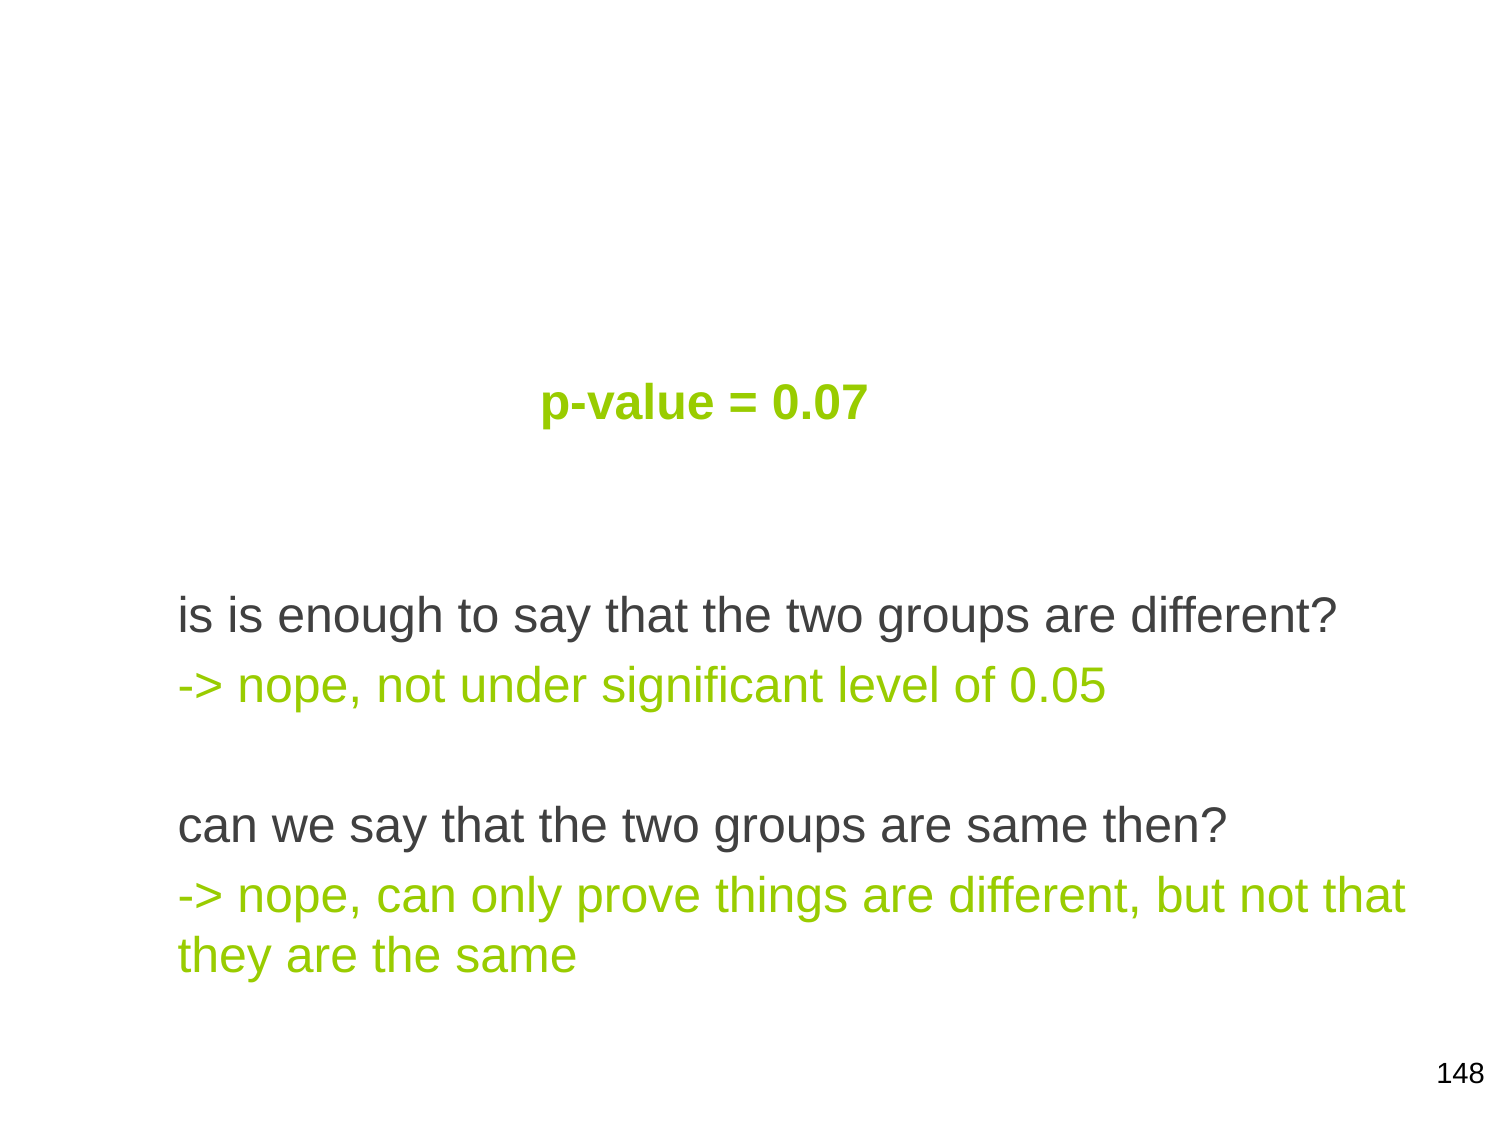

p-value = 0.07
is is enough to say that the two groups are different?
-> nope, not under significant level of 0.05

can we say that the two groups are same then?
-> nope, can only prove things are different, but not that they are the same

148